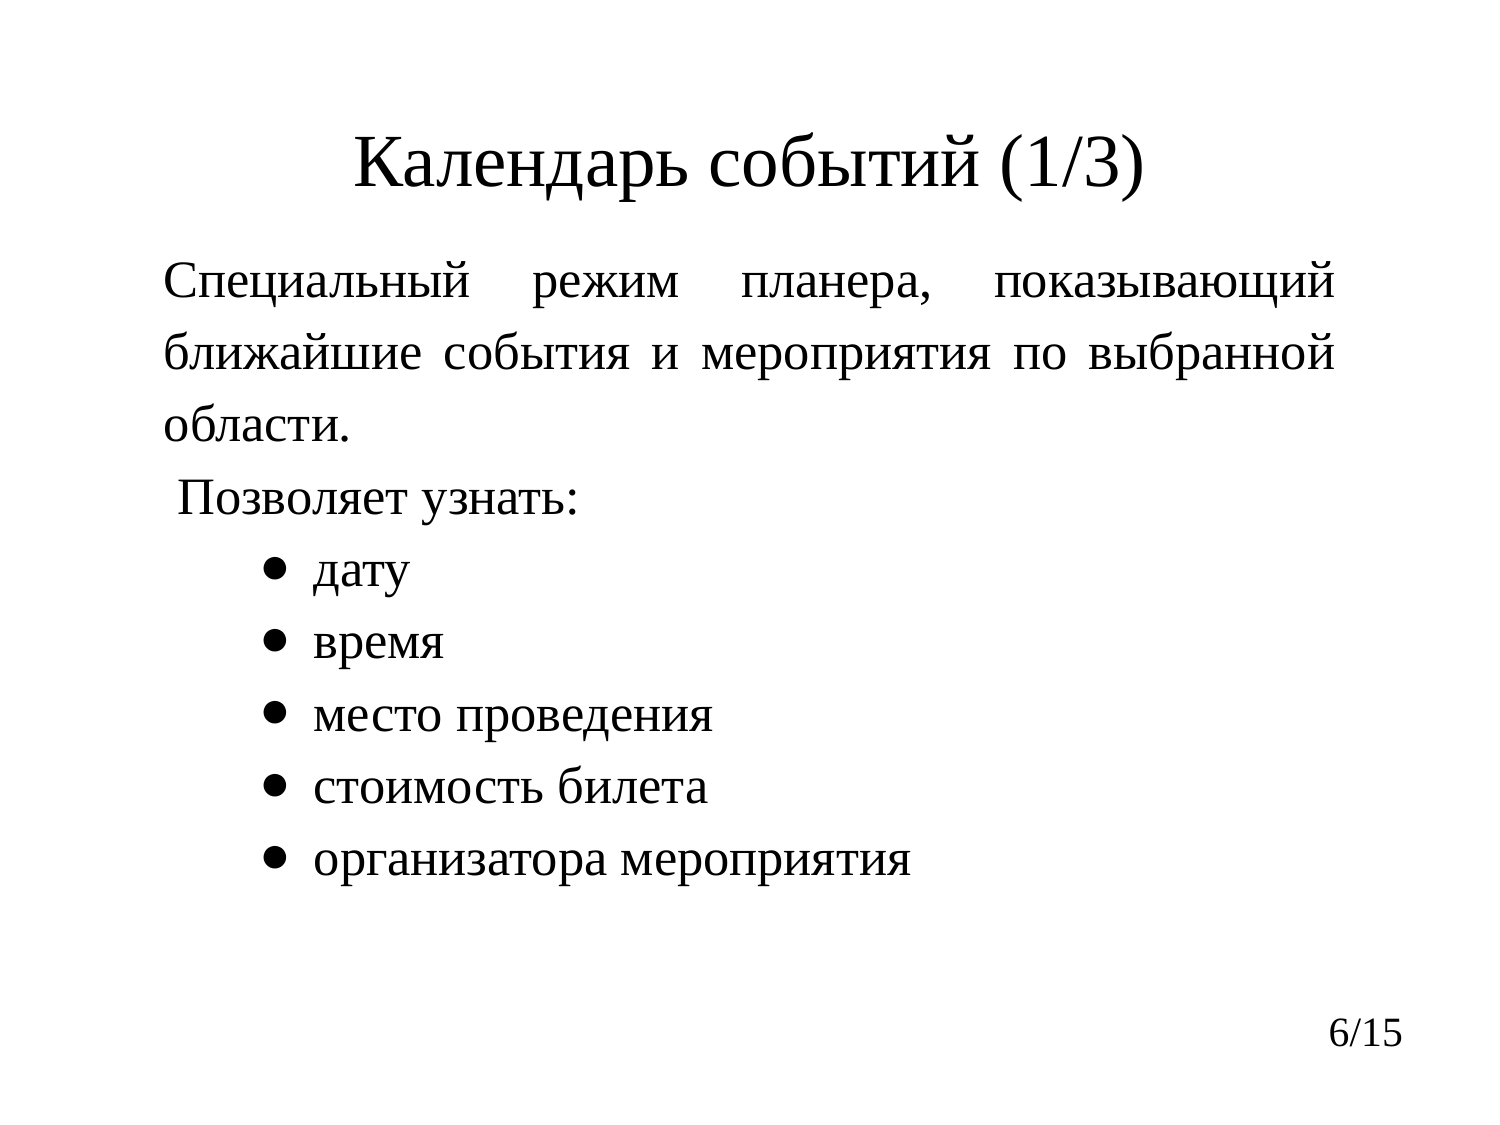

# Календарь событий (1/3)
Специальный режим планера, показывающий ближайшие события и мероприятия по выбранной области.
 Позволяет узнать:
дату
время
место проведения
стоимость билета
организатора мероприятия
6/15